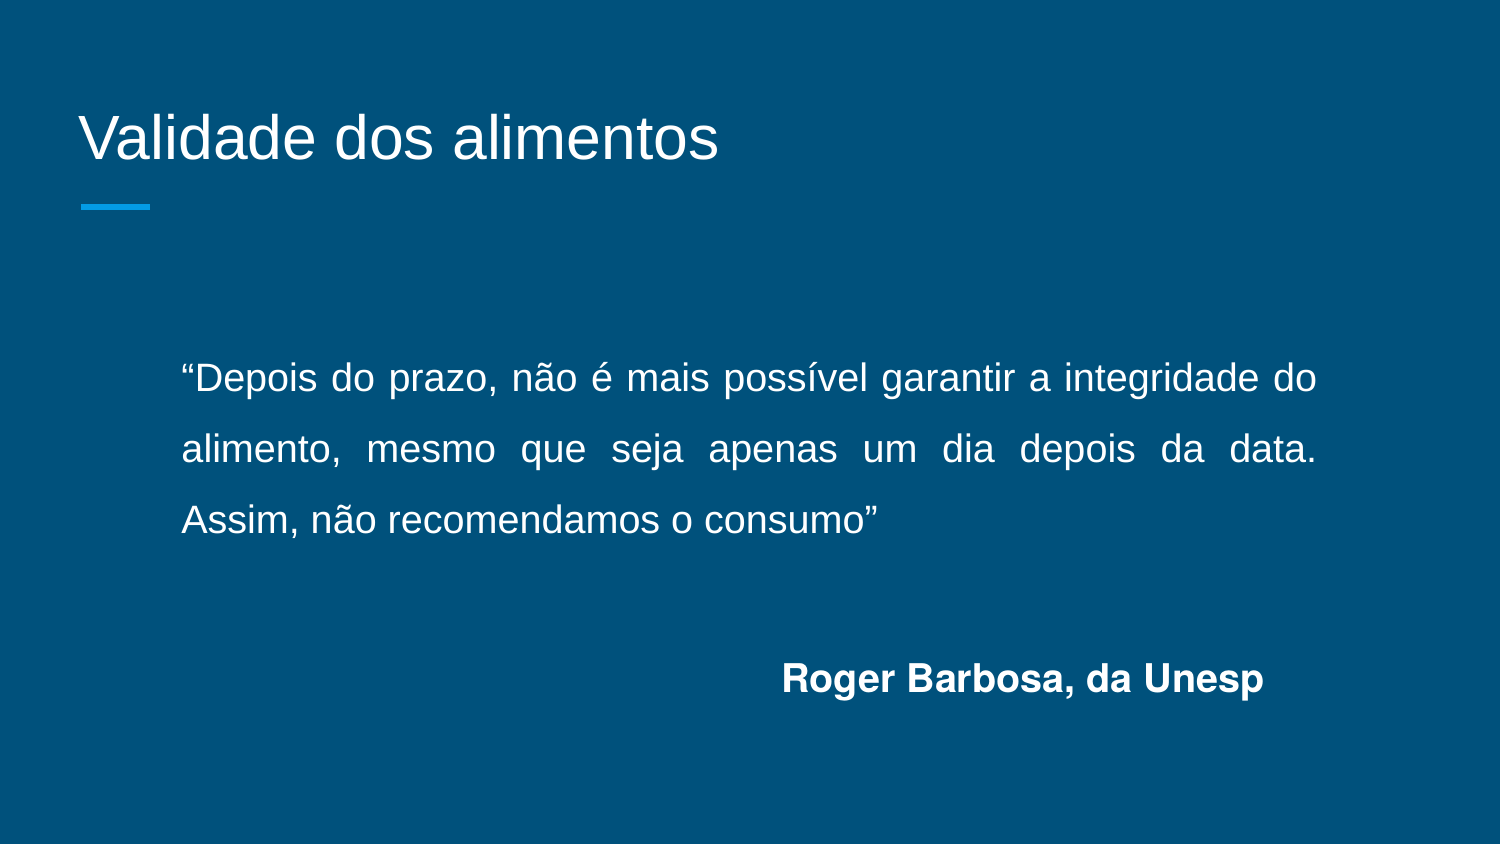

# Validade dos alimentos
“Depois do prazo, não é mais possível garantir a integridade do alimento, mesmo que seja apenas um dia depois da data. Assim, não recomendamos o consumo”

Roger Barbosa, da Unesp